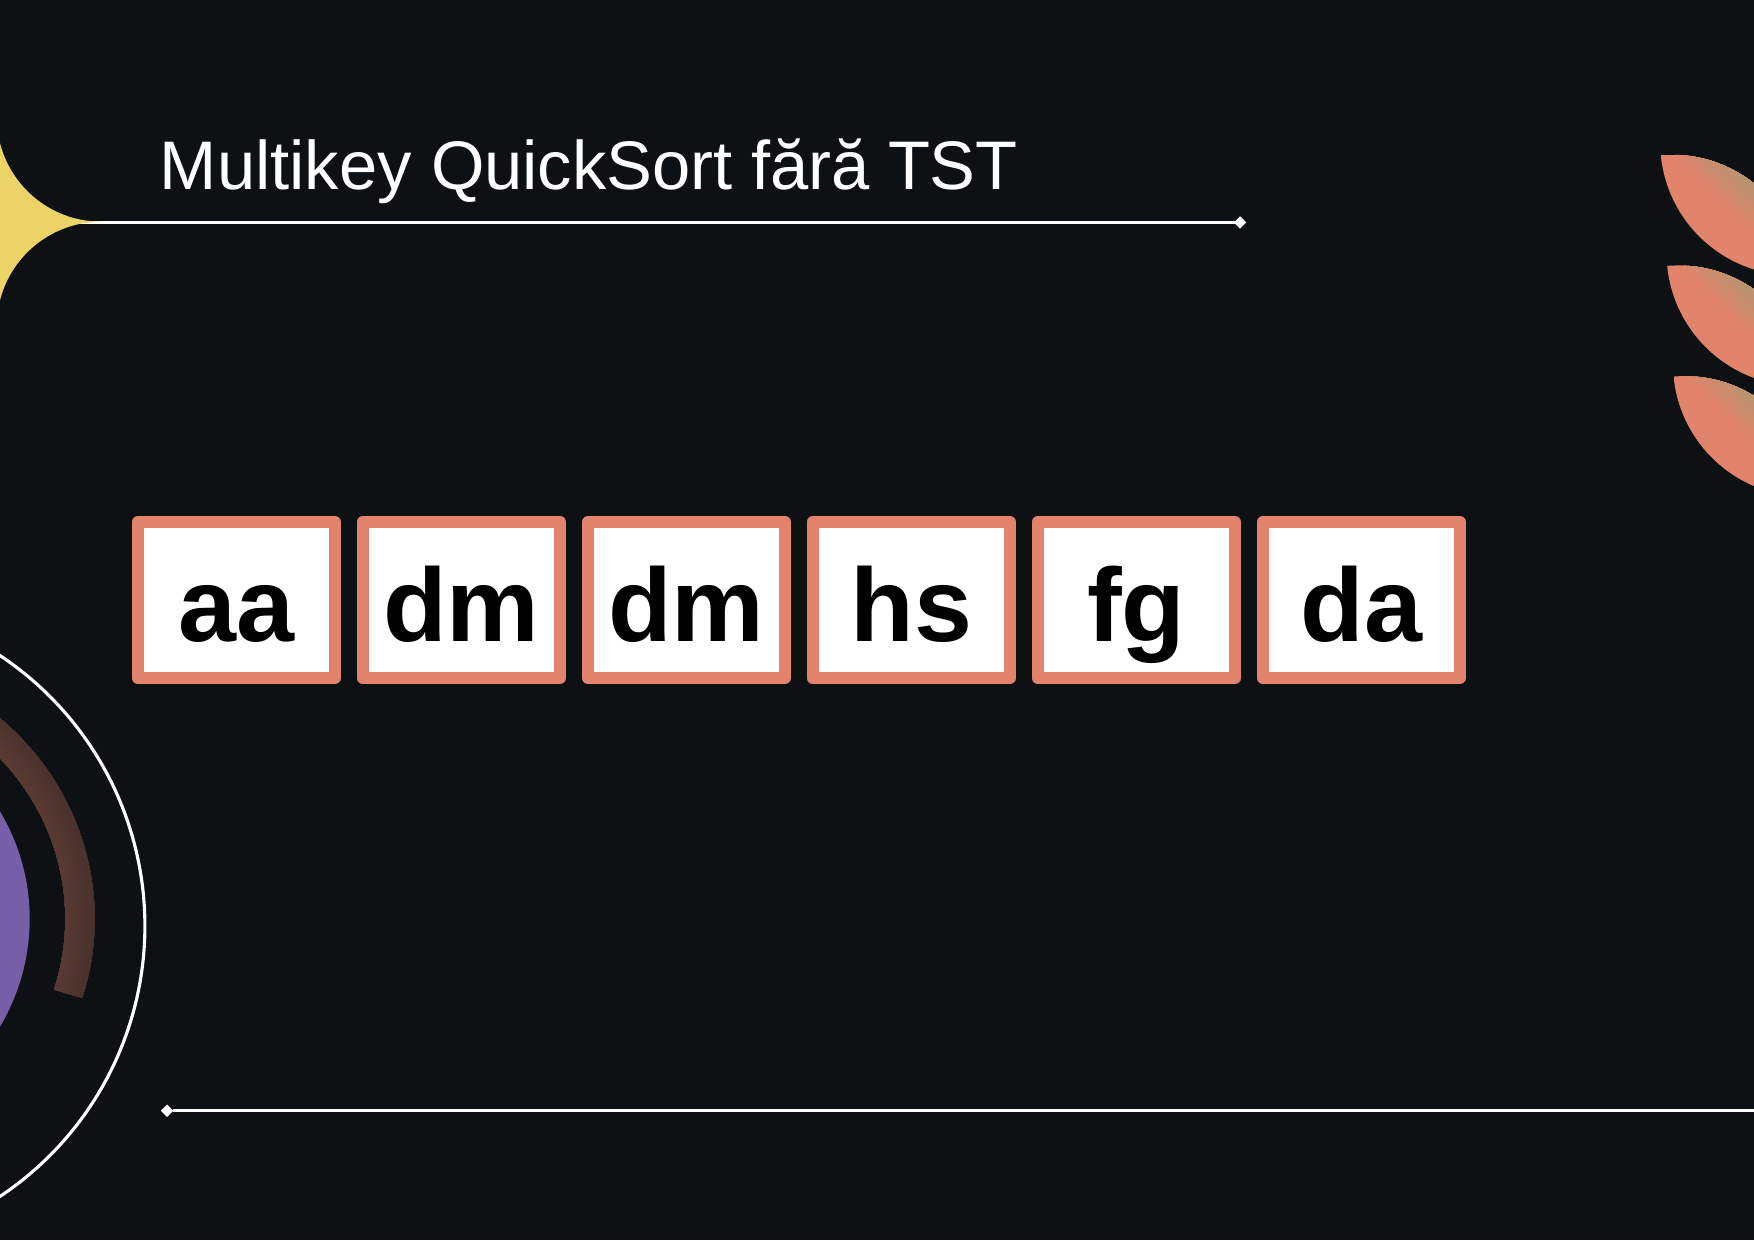

# Multikey QuickSort fără TST
aa
dm
dm
hs
fg
da